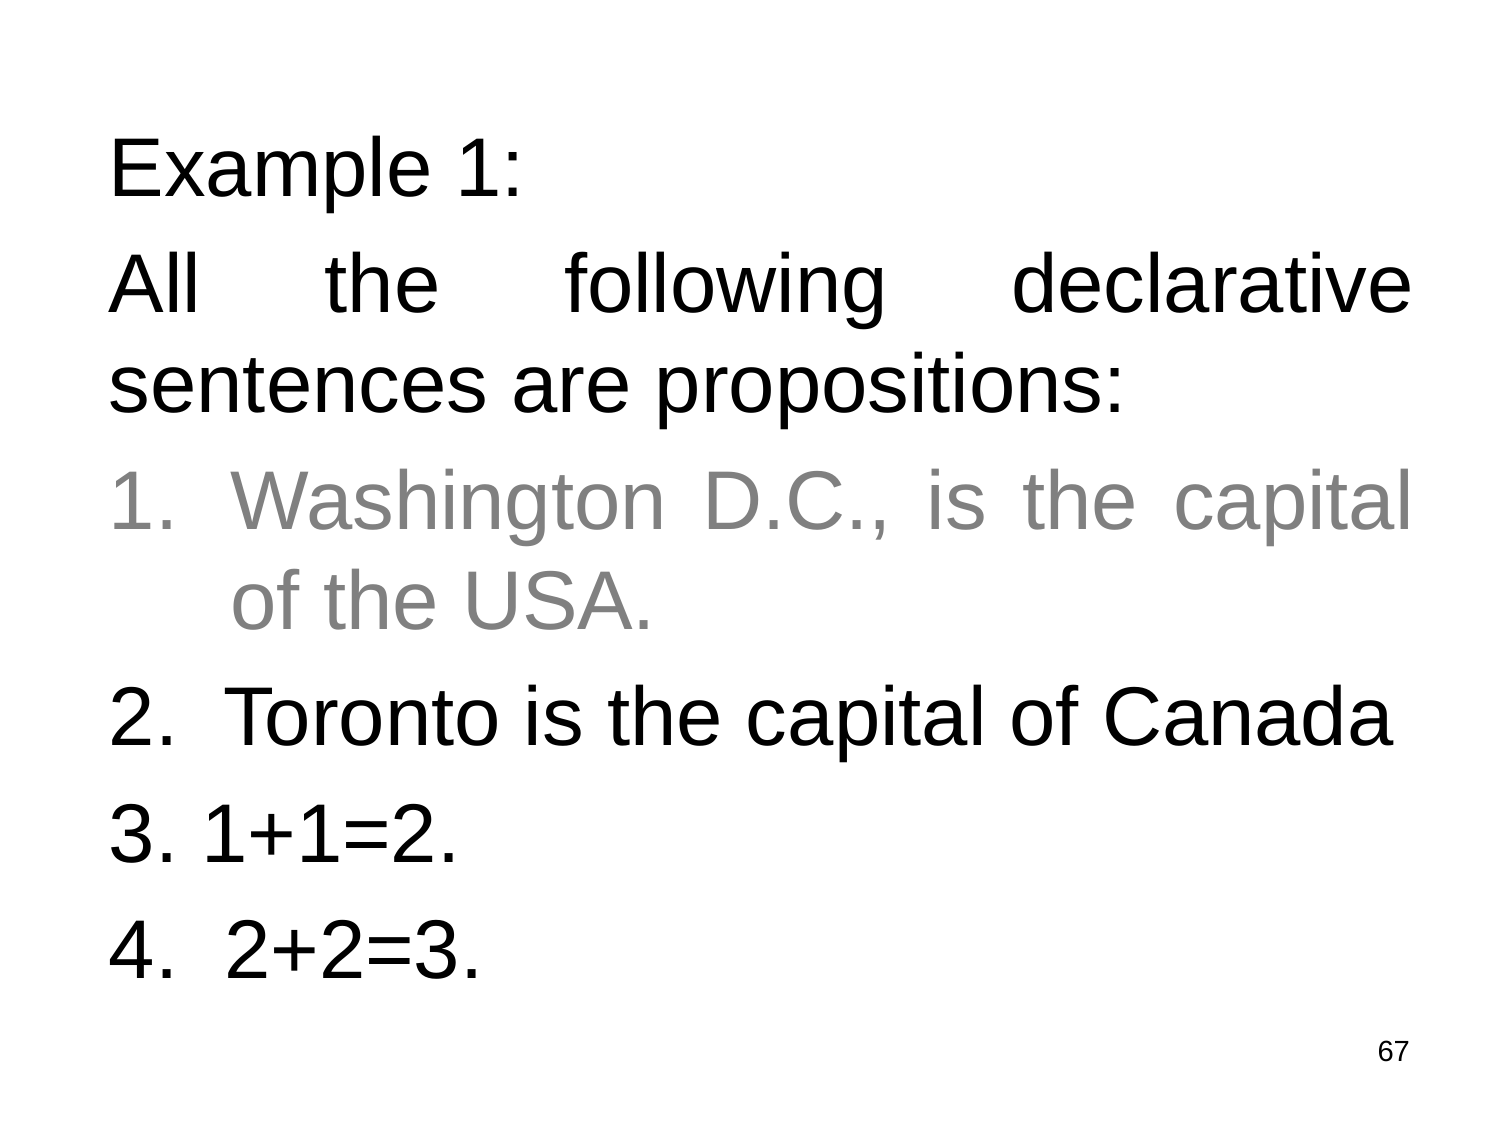

Example 1:
All the following declarative sentences are propositions:
Washington D.C., is the capital of the USA.
2.  Toronto is the capital of Canada
3. 1+1=2.
4.  2+2=3.
67